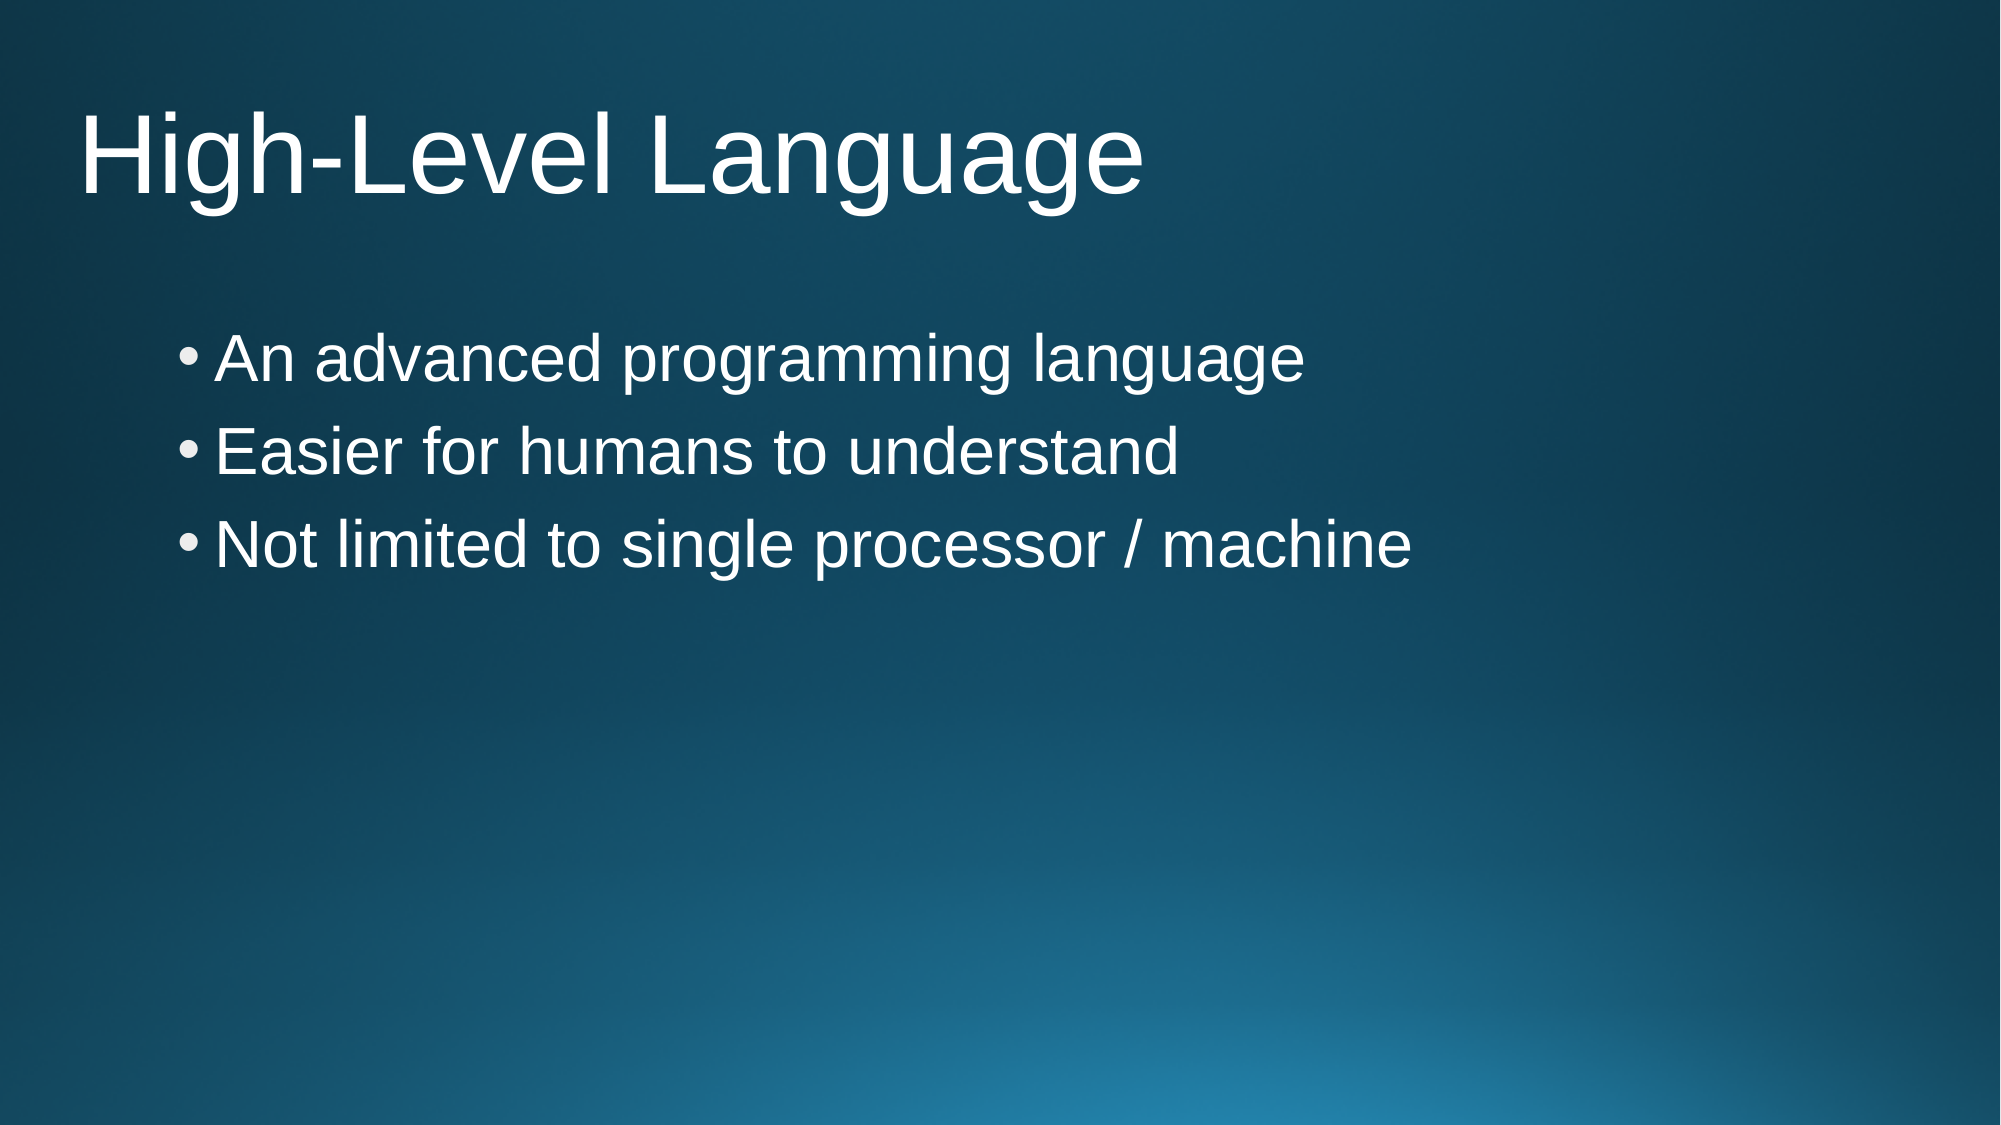

# High-Level Language
An advanced programming language
Easier for humans to understand
Not limited to single processor / machine